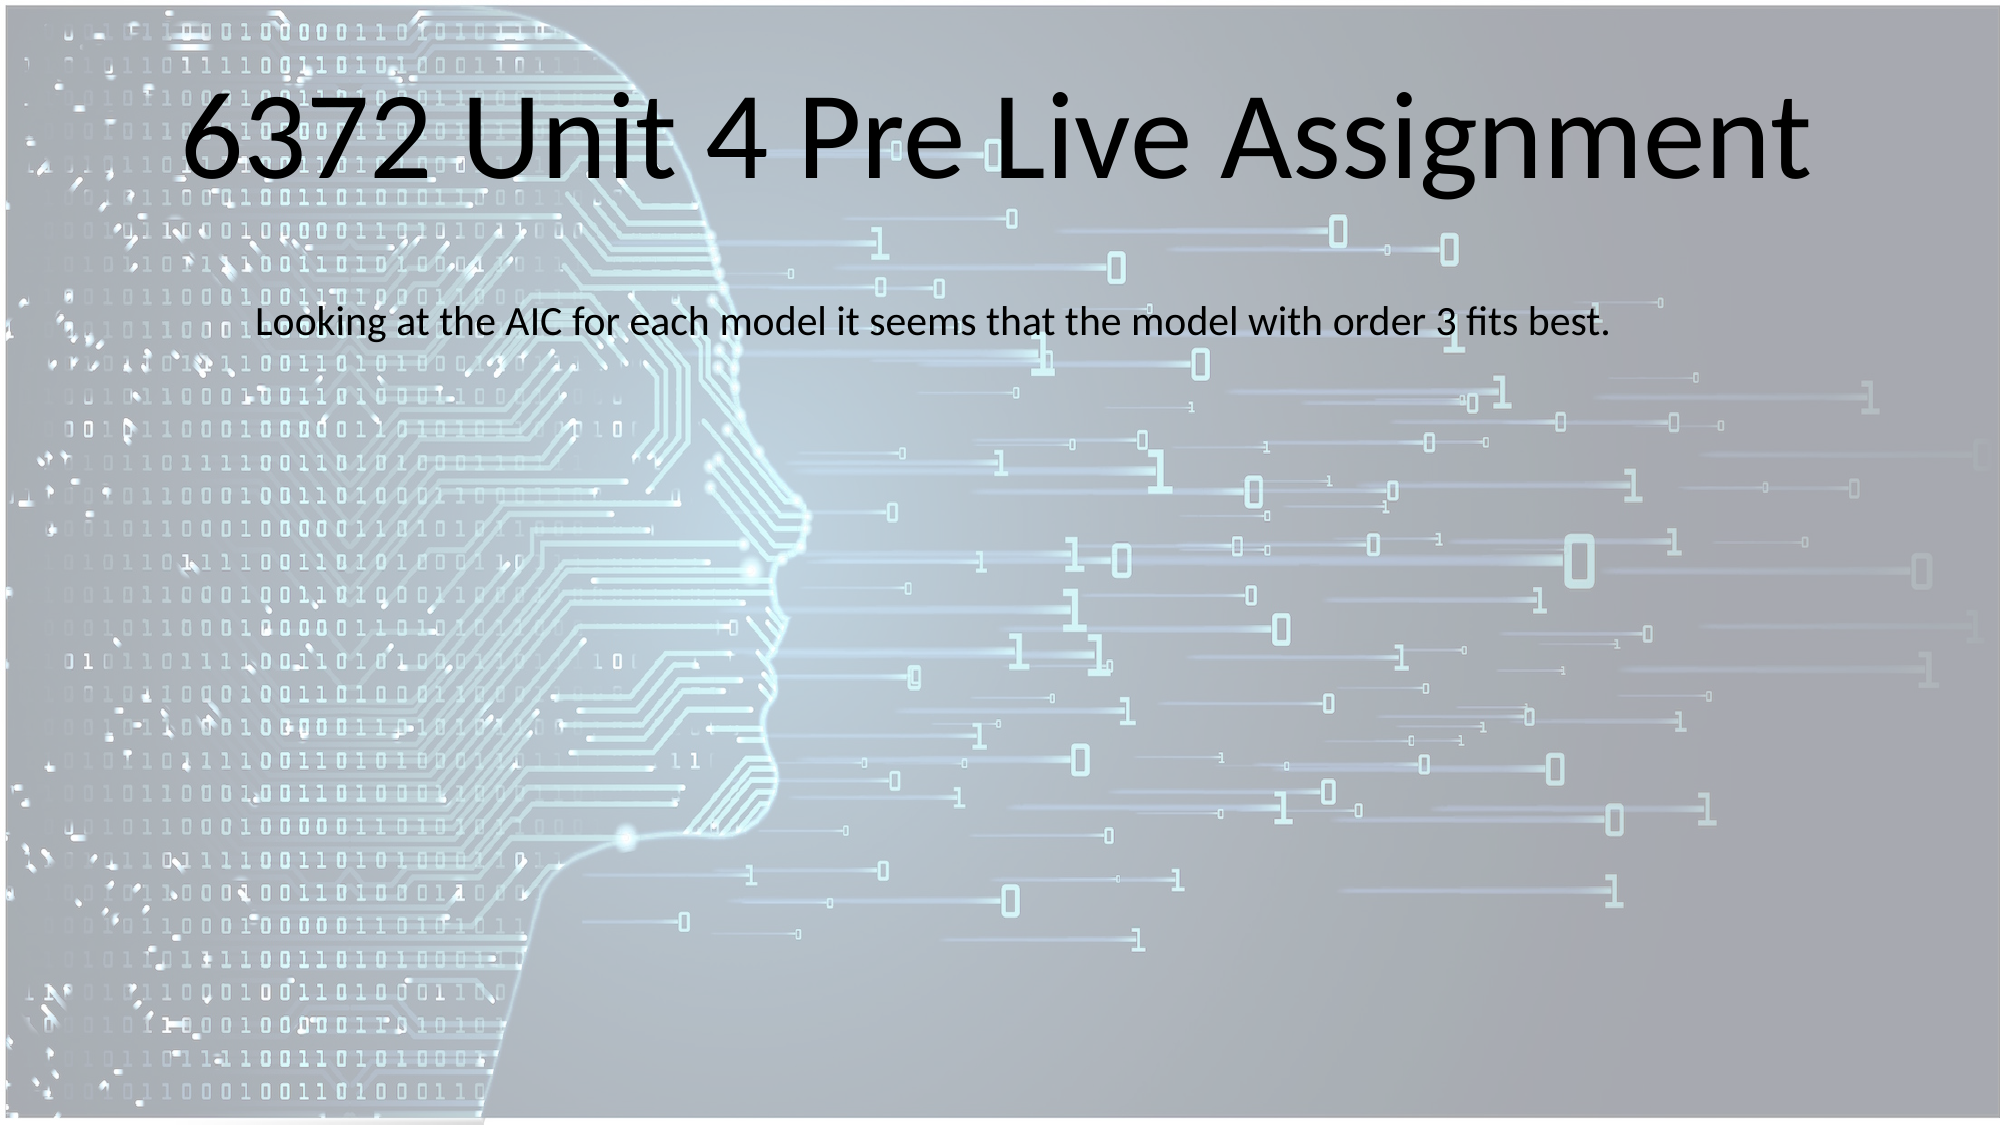

# 6372 Unit 4 Pre Live Assignment
Looking at the AIC for each model it seems that the model with order 3 fits best.